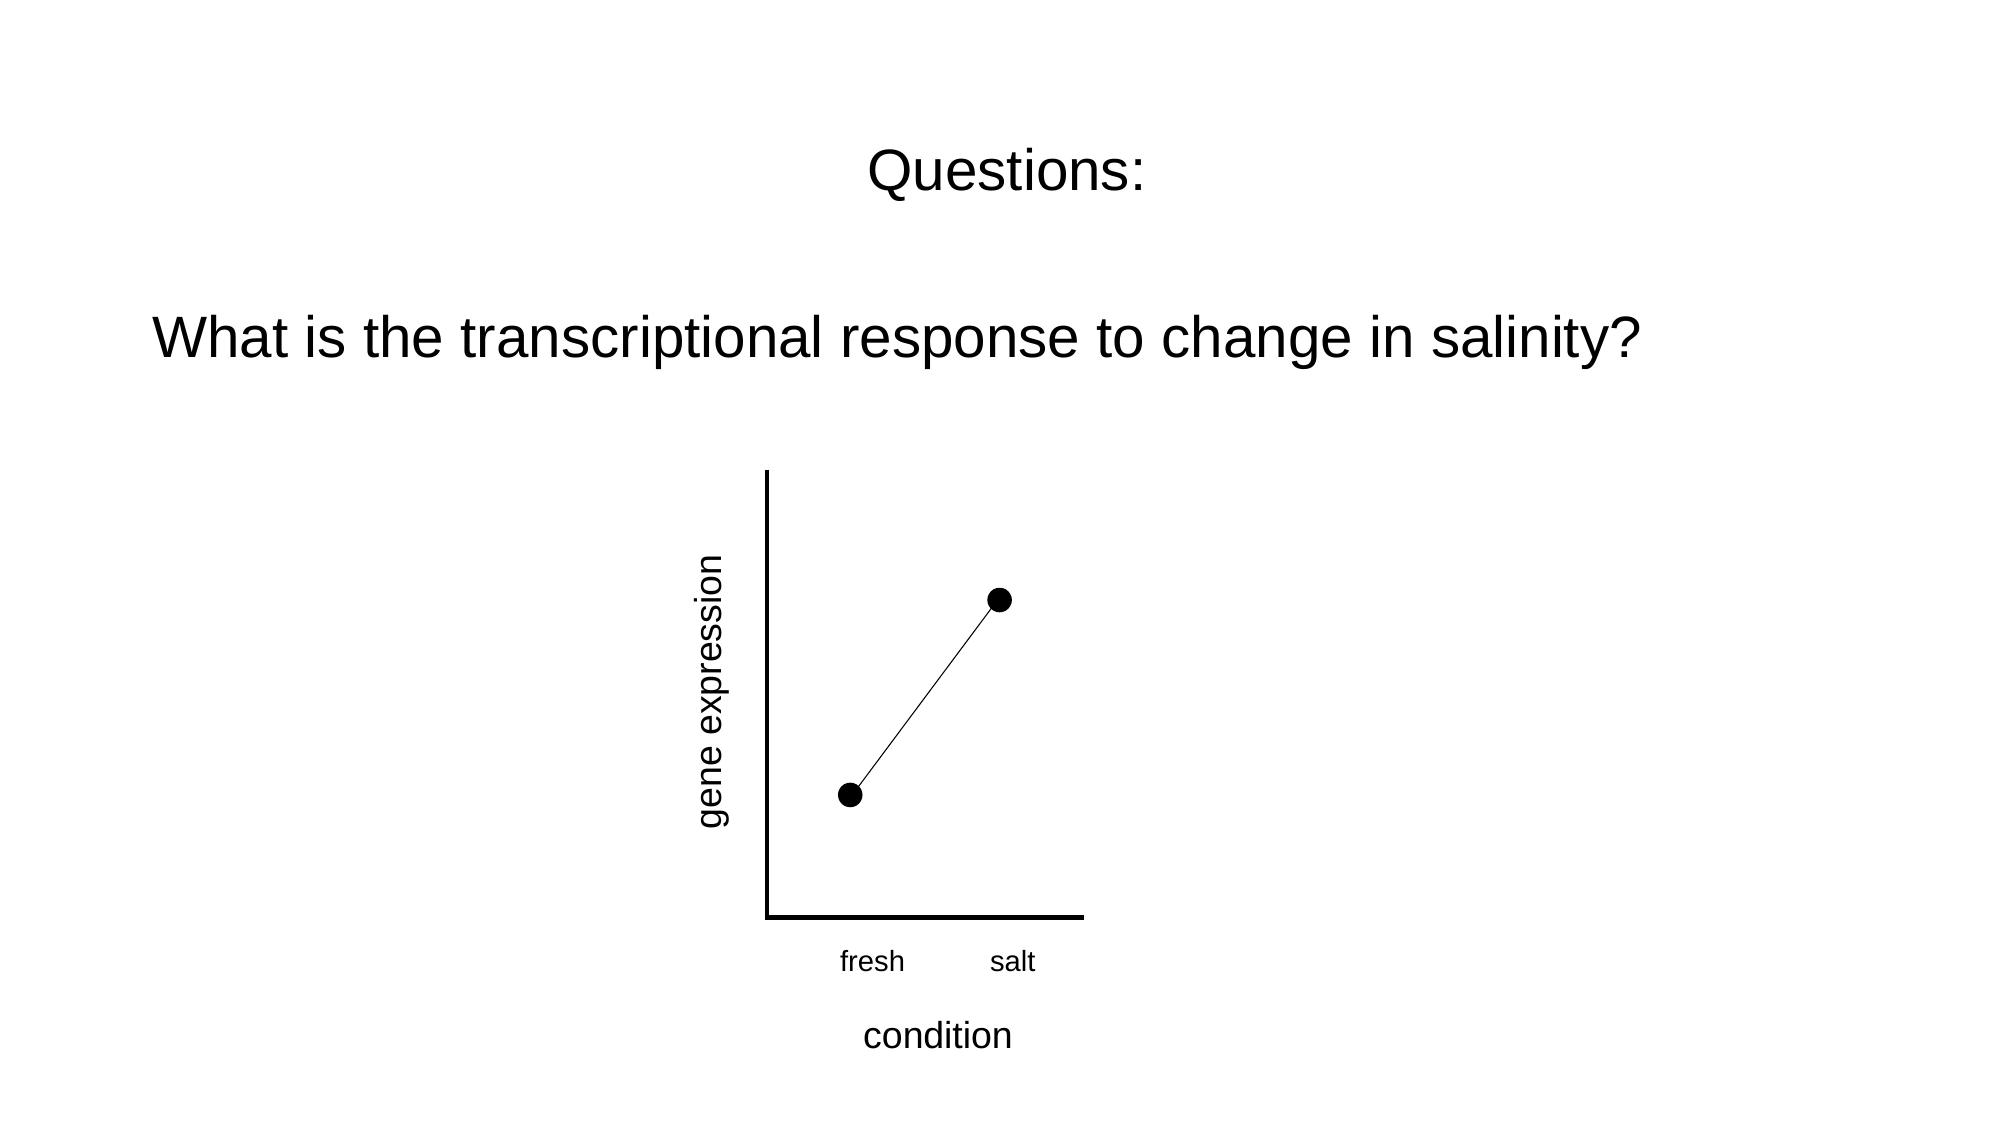

# Questions:
What is the transcriptional response to change in salinity?

gene expression

fresh	salt
condition